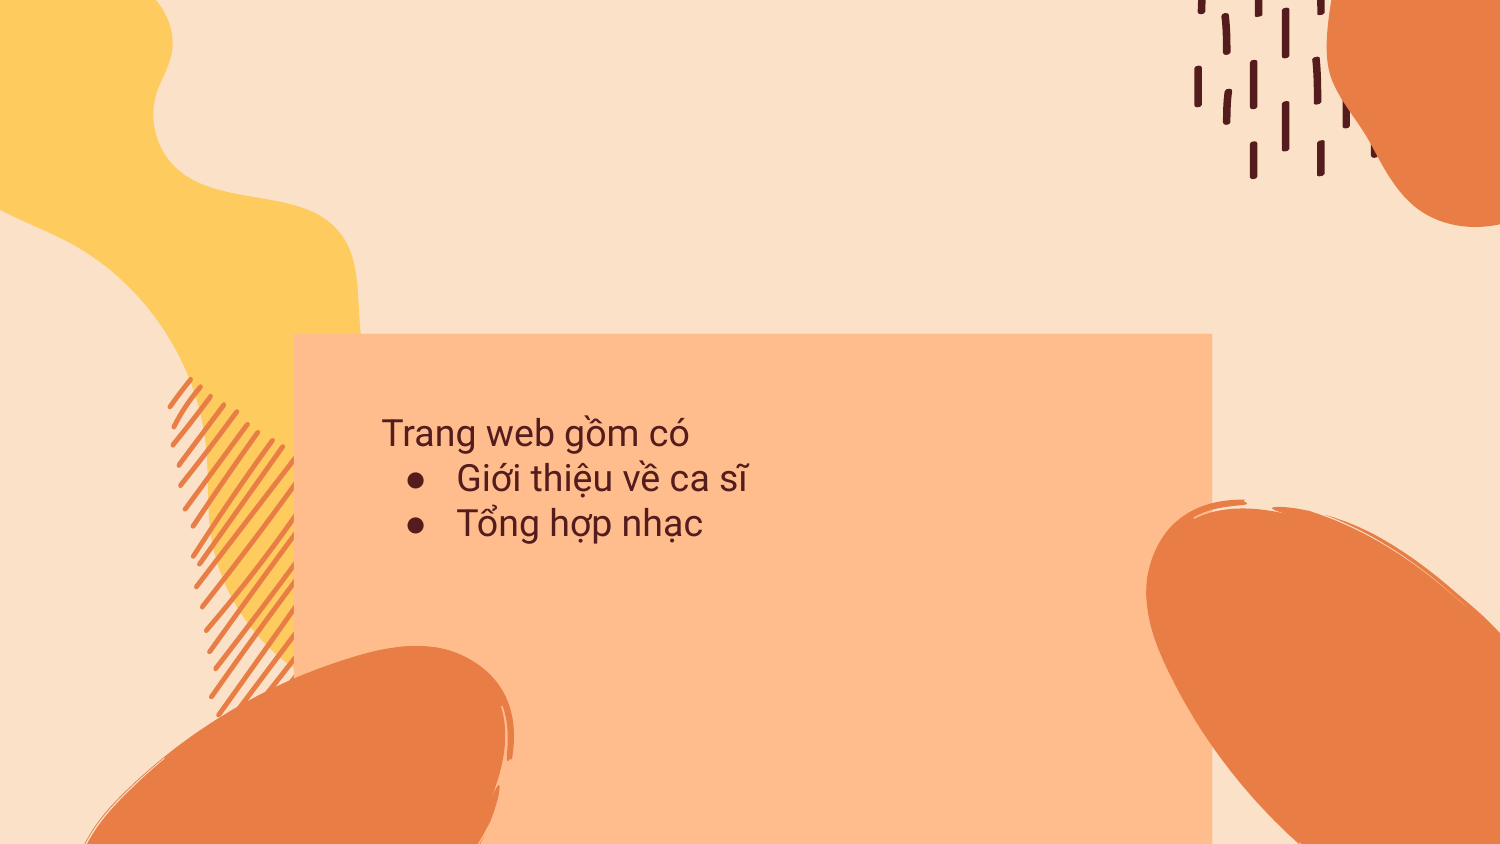

#

Trang web gồm có
Giới thiệu về ca sĩ
Tổng hợp nhạc